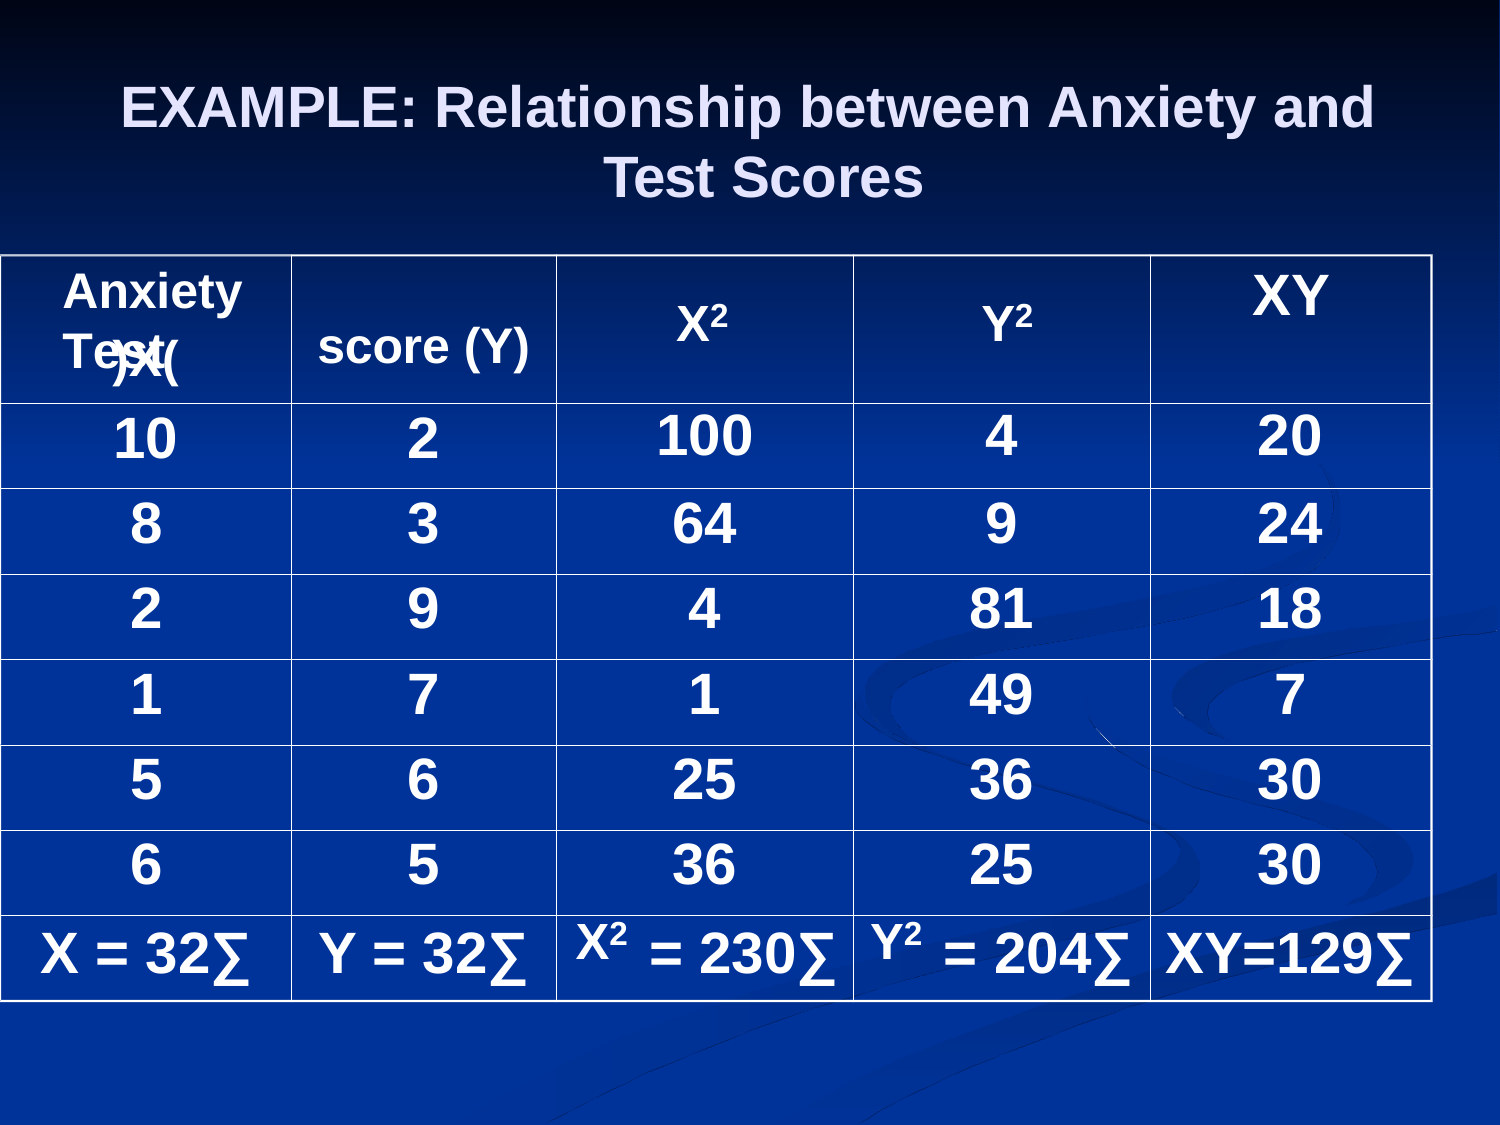

# EXAMPLE: Relationship between Anxiety and  Test Scores
X2	Y2

XY
Anxiety	Test
| )X( 10 | score (Y) 2 |  | 100 |  | 4 | 20 |
| --- | --- | --- | --- | --- | --- | --- |
| 8 | 3 |  | 64 |  | 9 | 24 |
| 2 | 9 |  | 4 |  | 81 | 18 |
| 1 | 7 |  | 1 |  | 49 | 7 |
| 5 | 6 |  | 25 |  | 36 | 30 |
| 6 | 5 |  | 36 |  | 25 | 30 |
| X = 32∑ | Y = 32∑ | X2 | = 230∑ | Y2 | = 204∑ | XY=129∑ |